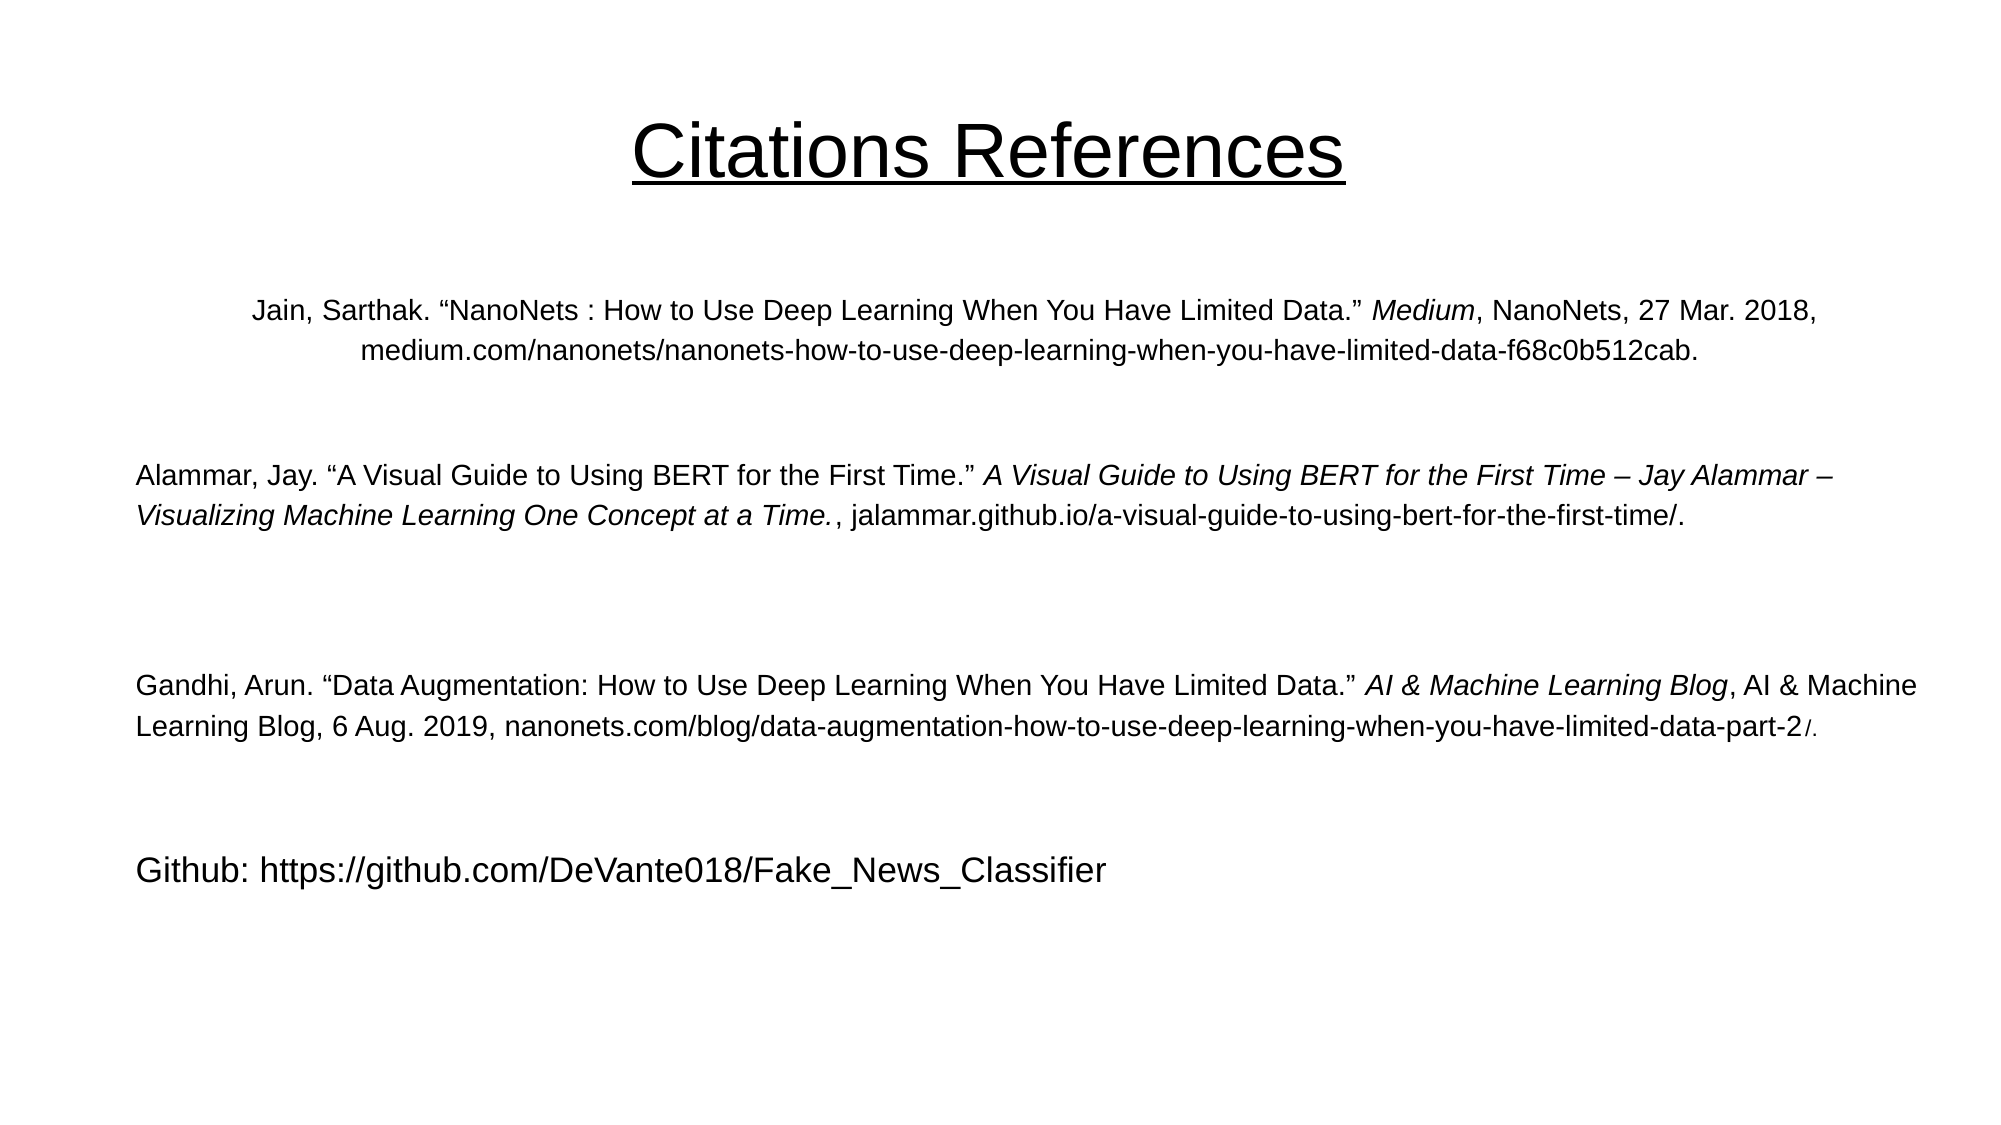

# Citations References
Jain, Sarthak. “NanoNets : How to Use Deep Learning When You Have Limited Data.” Medium, NanoNets, 27 Mar. 2018, medium.com/nanonets/nanonets-how-to-use-deep-learning-when-you-have-limited-data-f68c0b512cab.

Alammar, Jay. “A Visual Guide to Using BERT for the First Time.” A Visual Guide to Using BERT for the First Time – Jay Alammar – Visualizing Machine Learning One Concept at a Time., jalammar.github.io/a-visual-guide-to-using-bert-for-the-first-time/.

Gandhi, Arun. “Data Augmentation: How to Use Deep Learning When You Have Limited Data.” AI & Machine Learning Blog, AI & Machine Learning Blog, 6 Aug. 2019, nanonets.com/blog/data-augmentation-how-to-use-deep-learning-when-you-have-limited-data-part-2/.

Github: https://github.com/DeVante018/Fake_News_Classifier